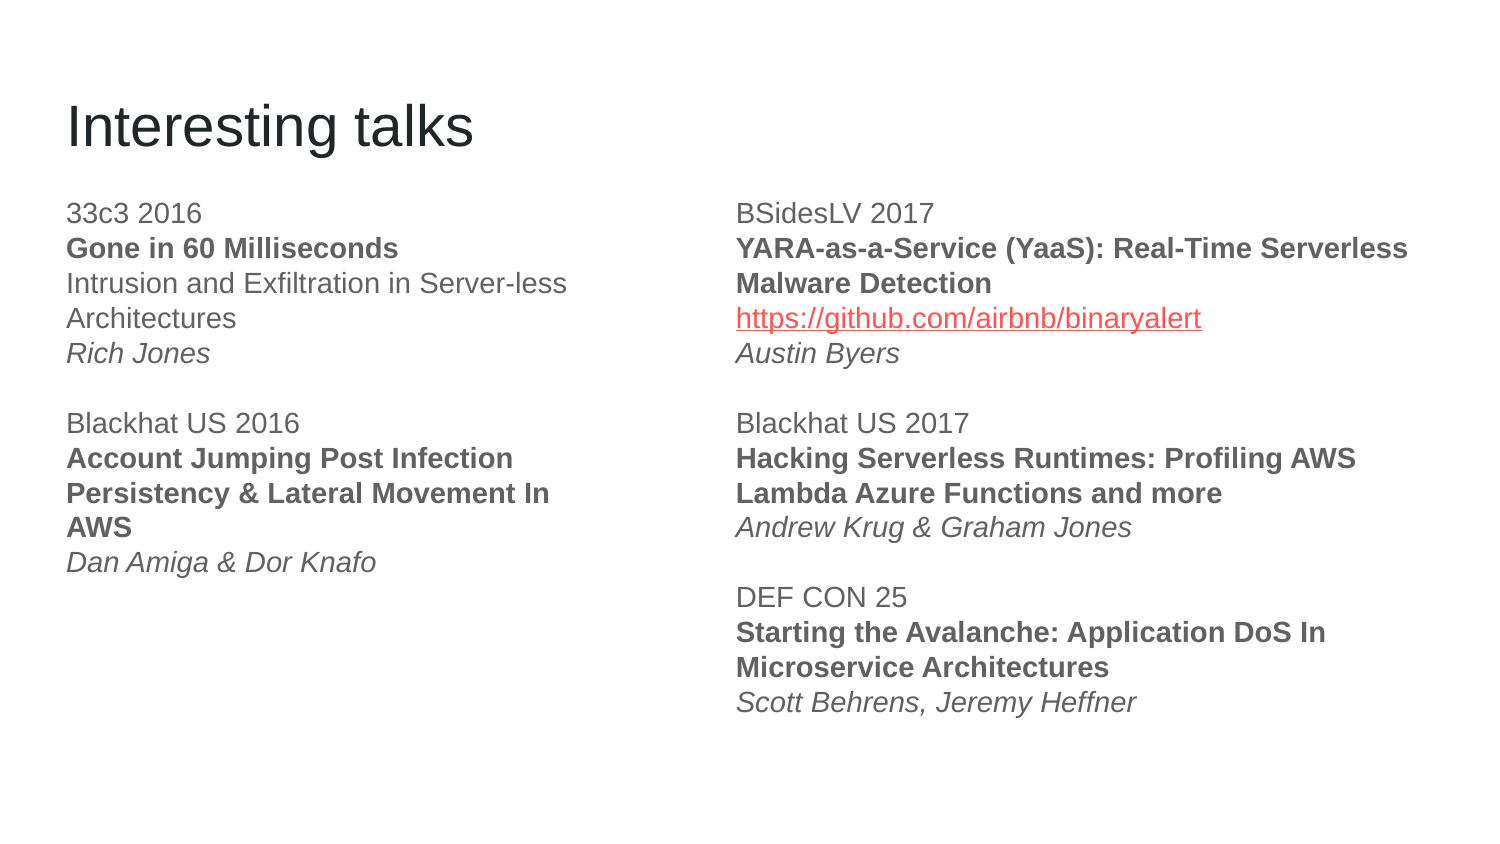

# Interesting talks
33c3 2016
Gone in 60 Milliseconds
Intrusion and Exfiltration in Server-less Architectures
Rich Jones

Blackhat US 2016
Account Jumping Post Infection Persistency & Lateral Movement In AWS
Dan Amiga & Dor Knafo

BSidesLV 2017
YARA-as-a-Service (YaaS): Real-Time Serverless Malware Detection
https://github.com/airbnb/binaryalert
Austin Byers

Blackhat US 2017
Hacking Serverless Runtimes: Profiling AWS Lambda Azure Functions and more
Andrew Krug & Graham Jones

DEF CON 25
Starting the Avalanche: Application DoS In Microservice Architectures
Scott Behrens, Jeremy Heffner